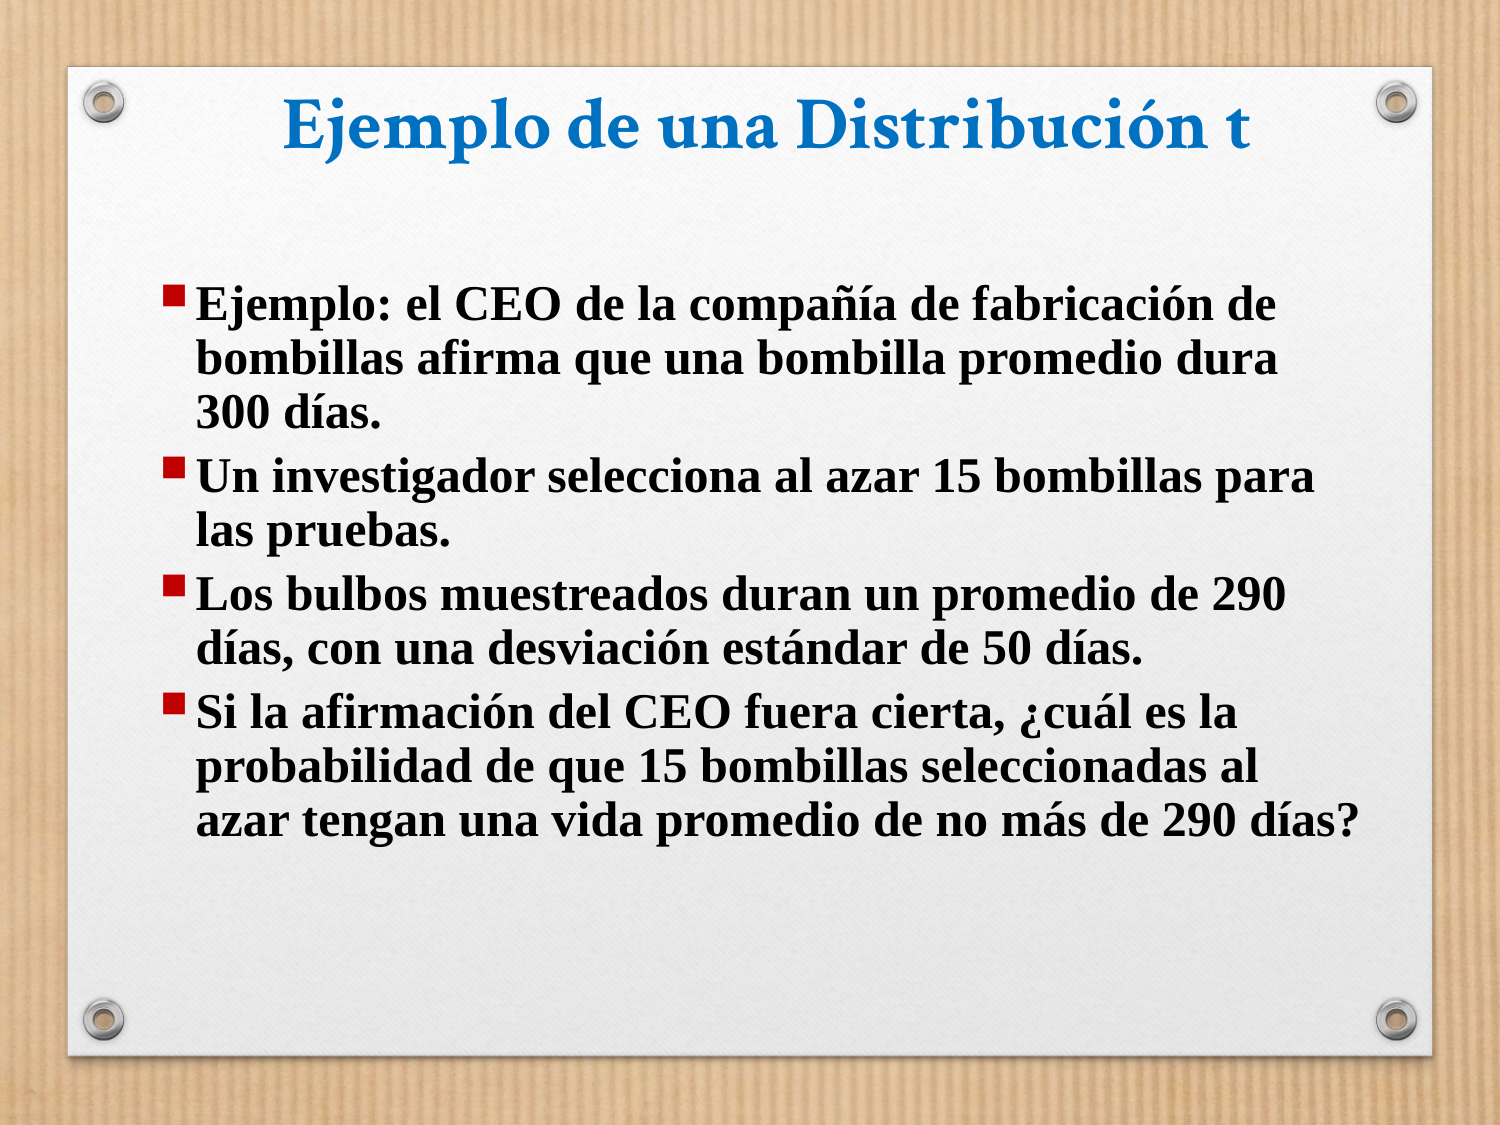

# Ejemplo de una Distribución t

Ejemplo: el CEO de la compañía de fabricación de bombillas afirma que una bombilla promedio dura 300 días.
Un investigador selecciona al azar 15 bombillas para las pruebas.
Los bulbos muestreados duran un promedio de 290 días, con una desviación estándar de 50 días.
Si la afirmación del CEO fuera cierta, ¿cuál es la probabilidad de que 15 bombillas seleccionadas al azar tengan una vida promedio de no más de 290 días?